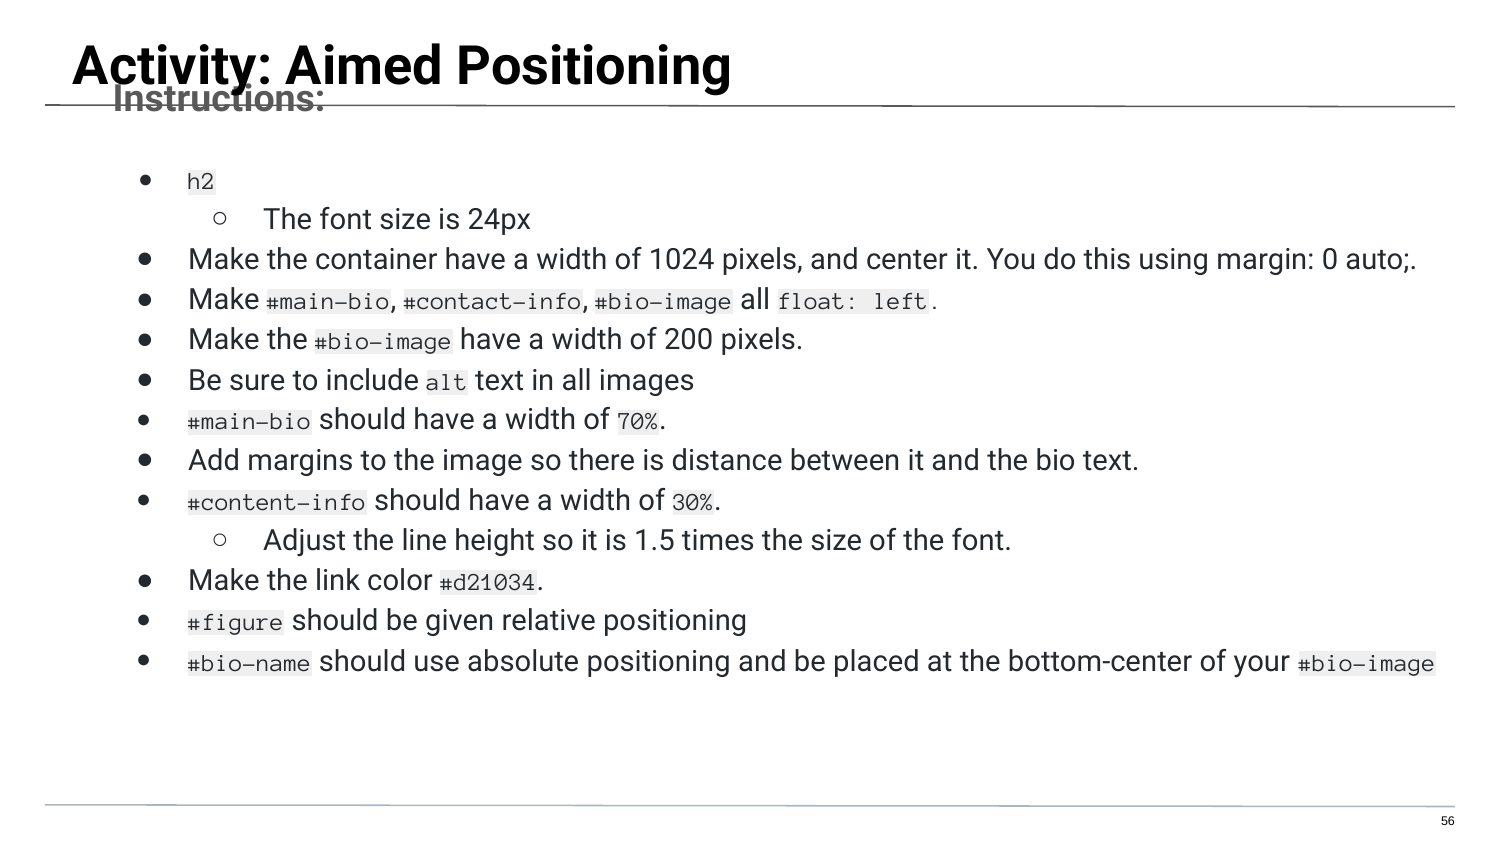

# Activity: Aimed Positioning
Instructions:
h2
The font size is 24px
Make the container have a width of 1024 pixels, and center it. You do this using margin: 0 auto;.
Make #main-bio, #contact-info, #bio-image all float: left.
Make the #bio-image have a width of 200 pixels.
Be sure to include alt text in all images
#main-bio should have a width of 70%.
Add margins to the image so there is distance between it and the bio text.
#content-info should have a width of 30%.
Adjust the line height so it is 1.5 times the size of the font.
Make the link color #d21034.
#figure should be given relative positioning
#bio-name should use absolute positioning and be placed at the bottom-center of your #bio-image

56